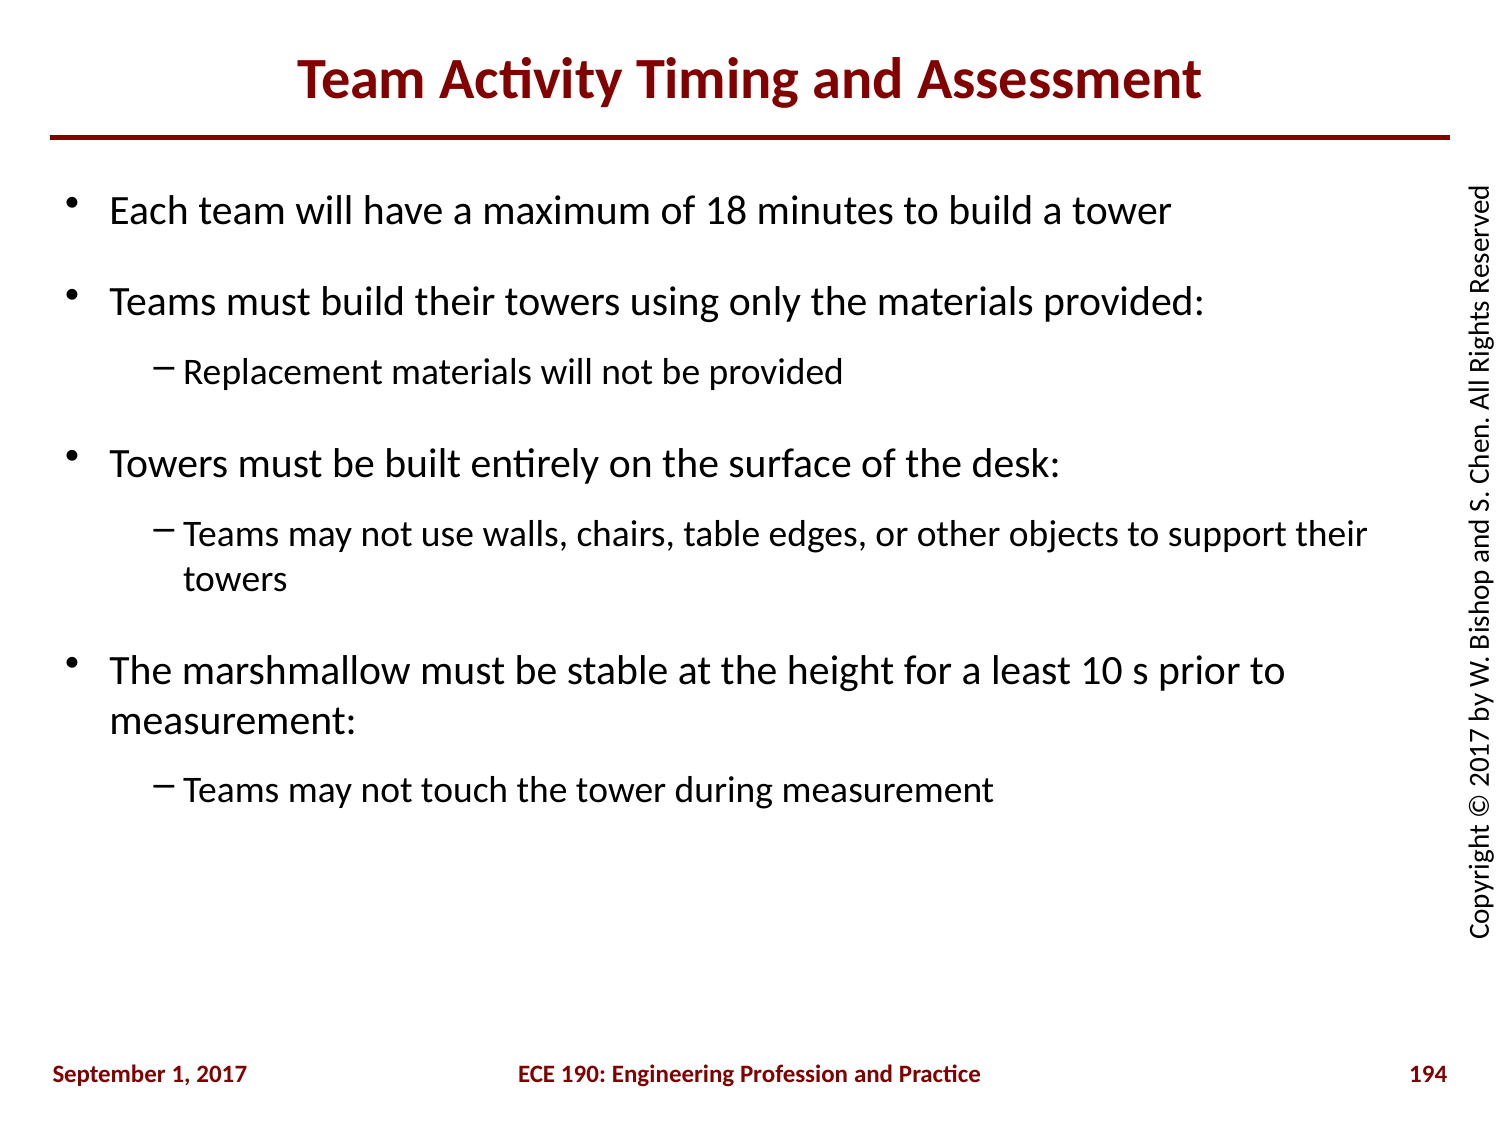

# Team Activity Timing and Assessment
Each team will have a maximum of 18 minutes to build a tower
Teams must build their towers using only the materials provided:
Replacement materials will not be provided
Towers must be built entirely on the surface of the desk:
Teams may not use walls, chairs, table edges, or other objects to support their towers
The marshmallow must be stable at the height for a least 10 s prior to measurement:
Teams may not touch the tower during measurement
September 1, 2017
ECE 190: Engineering Profession and Practice
194